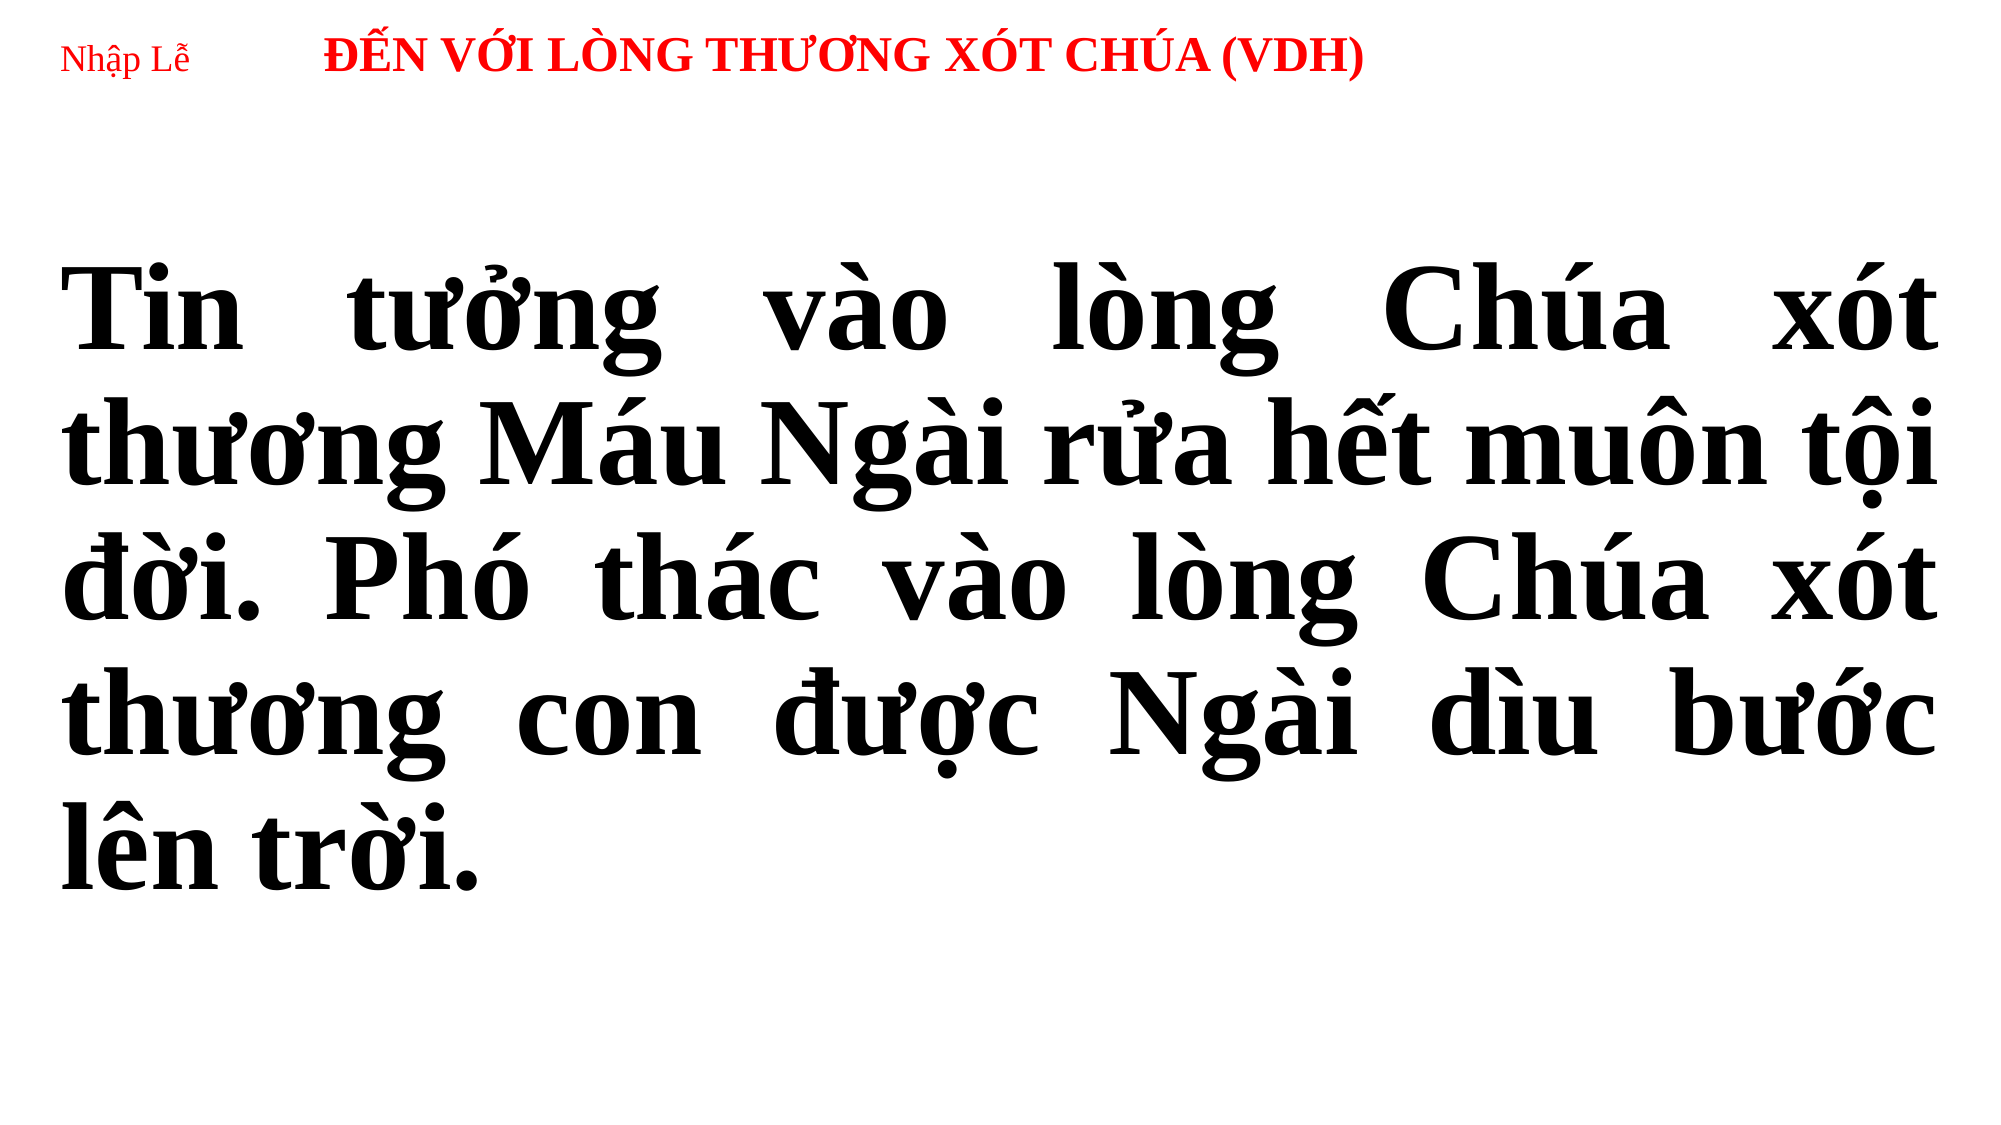

# Nhập Lễ              ĐẾN VỚI LÒNG THƯƠNG XÓT CHÚA (VDH)
Tin tưởng vào lòng Chúa xót thương Máu Ngài rửa hết muôn tội đời. Phó thác vào lòng Chúa xót thương con được Ngài dìu bước lên trời.